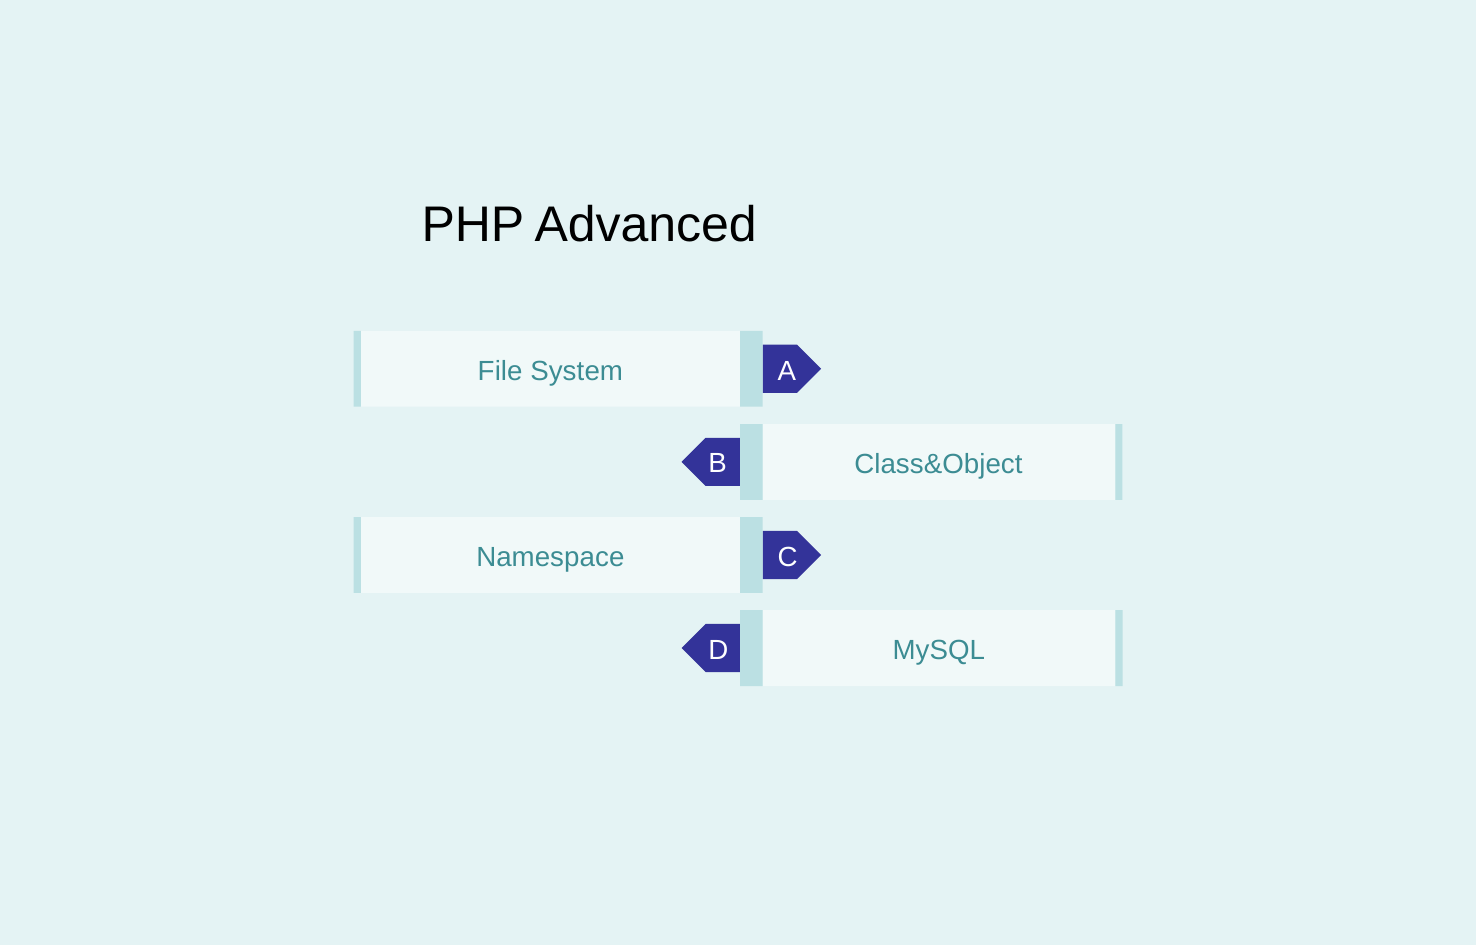

PHP Advanced

File System

A

Class&Object

B

Namespace

C

MySQL

D